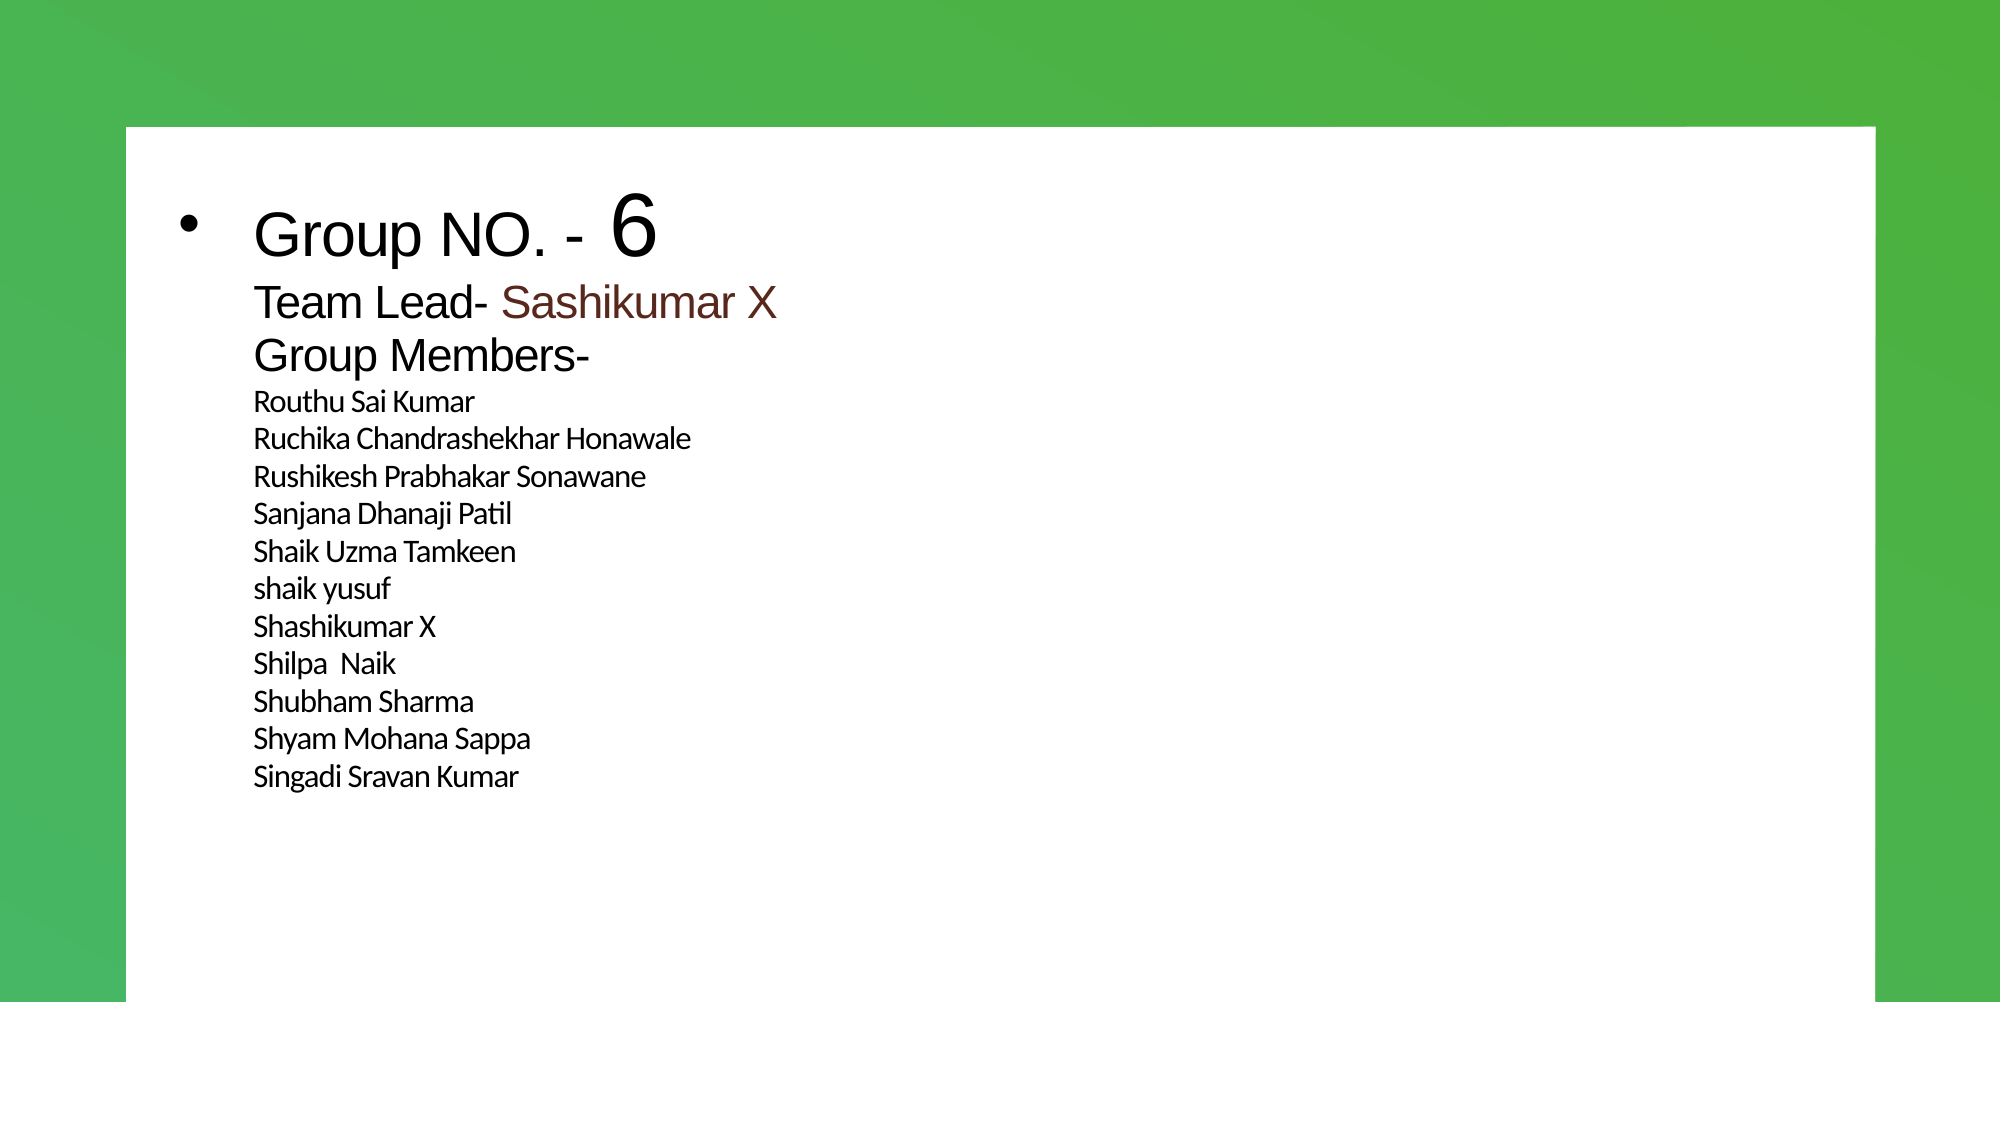

# Group NO. - 6 Team Lead- Sashikumar X Group Members- Routhu Sai Kumar Ruchika Chandrashekhar Honawale Rushikesh Prabhakar Sonawane Sanjana Dhanaji Patil Shaik Uzma Tamkeen shaik yusuf Shashikumar X Shilpa  Naik Shubham Sharma Shyam Mohana Sappa Singadi Sravan Kumar